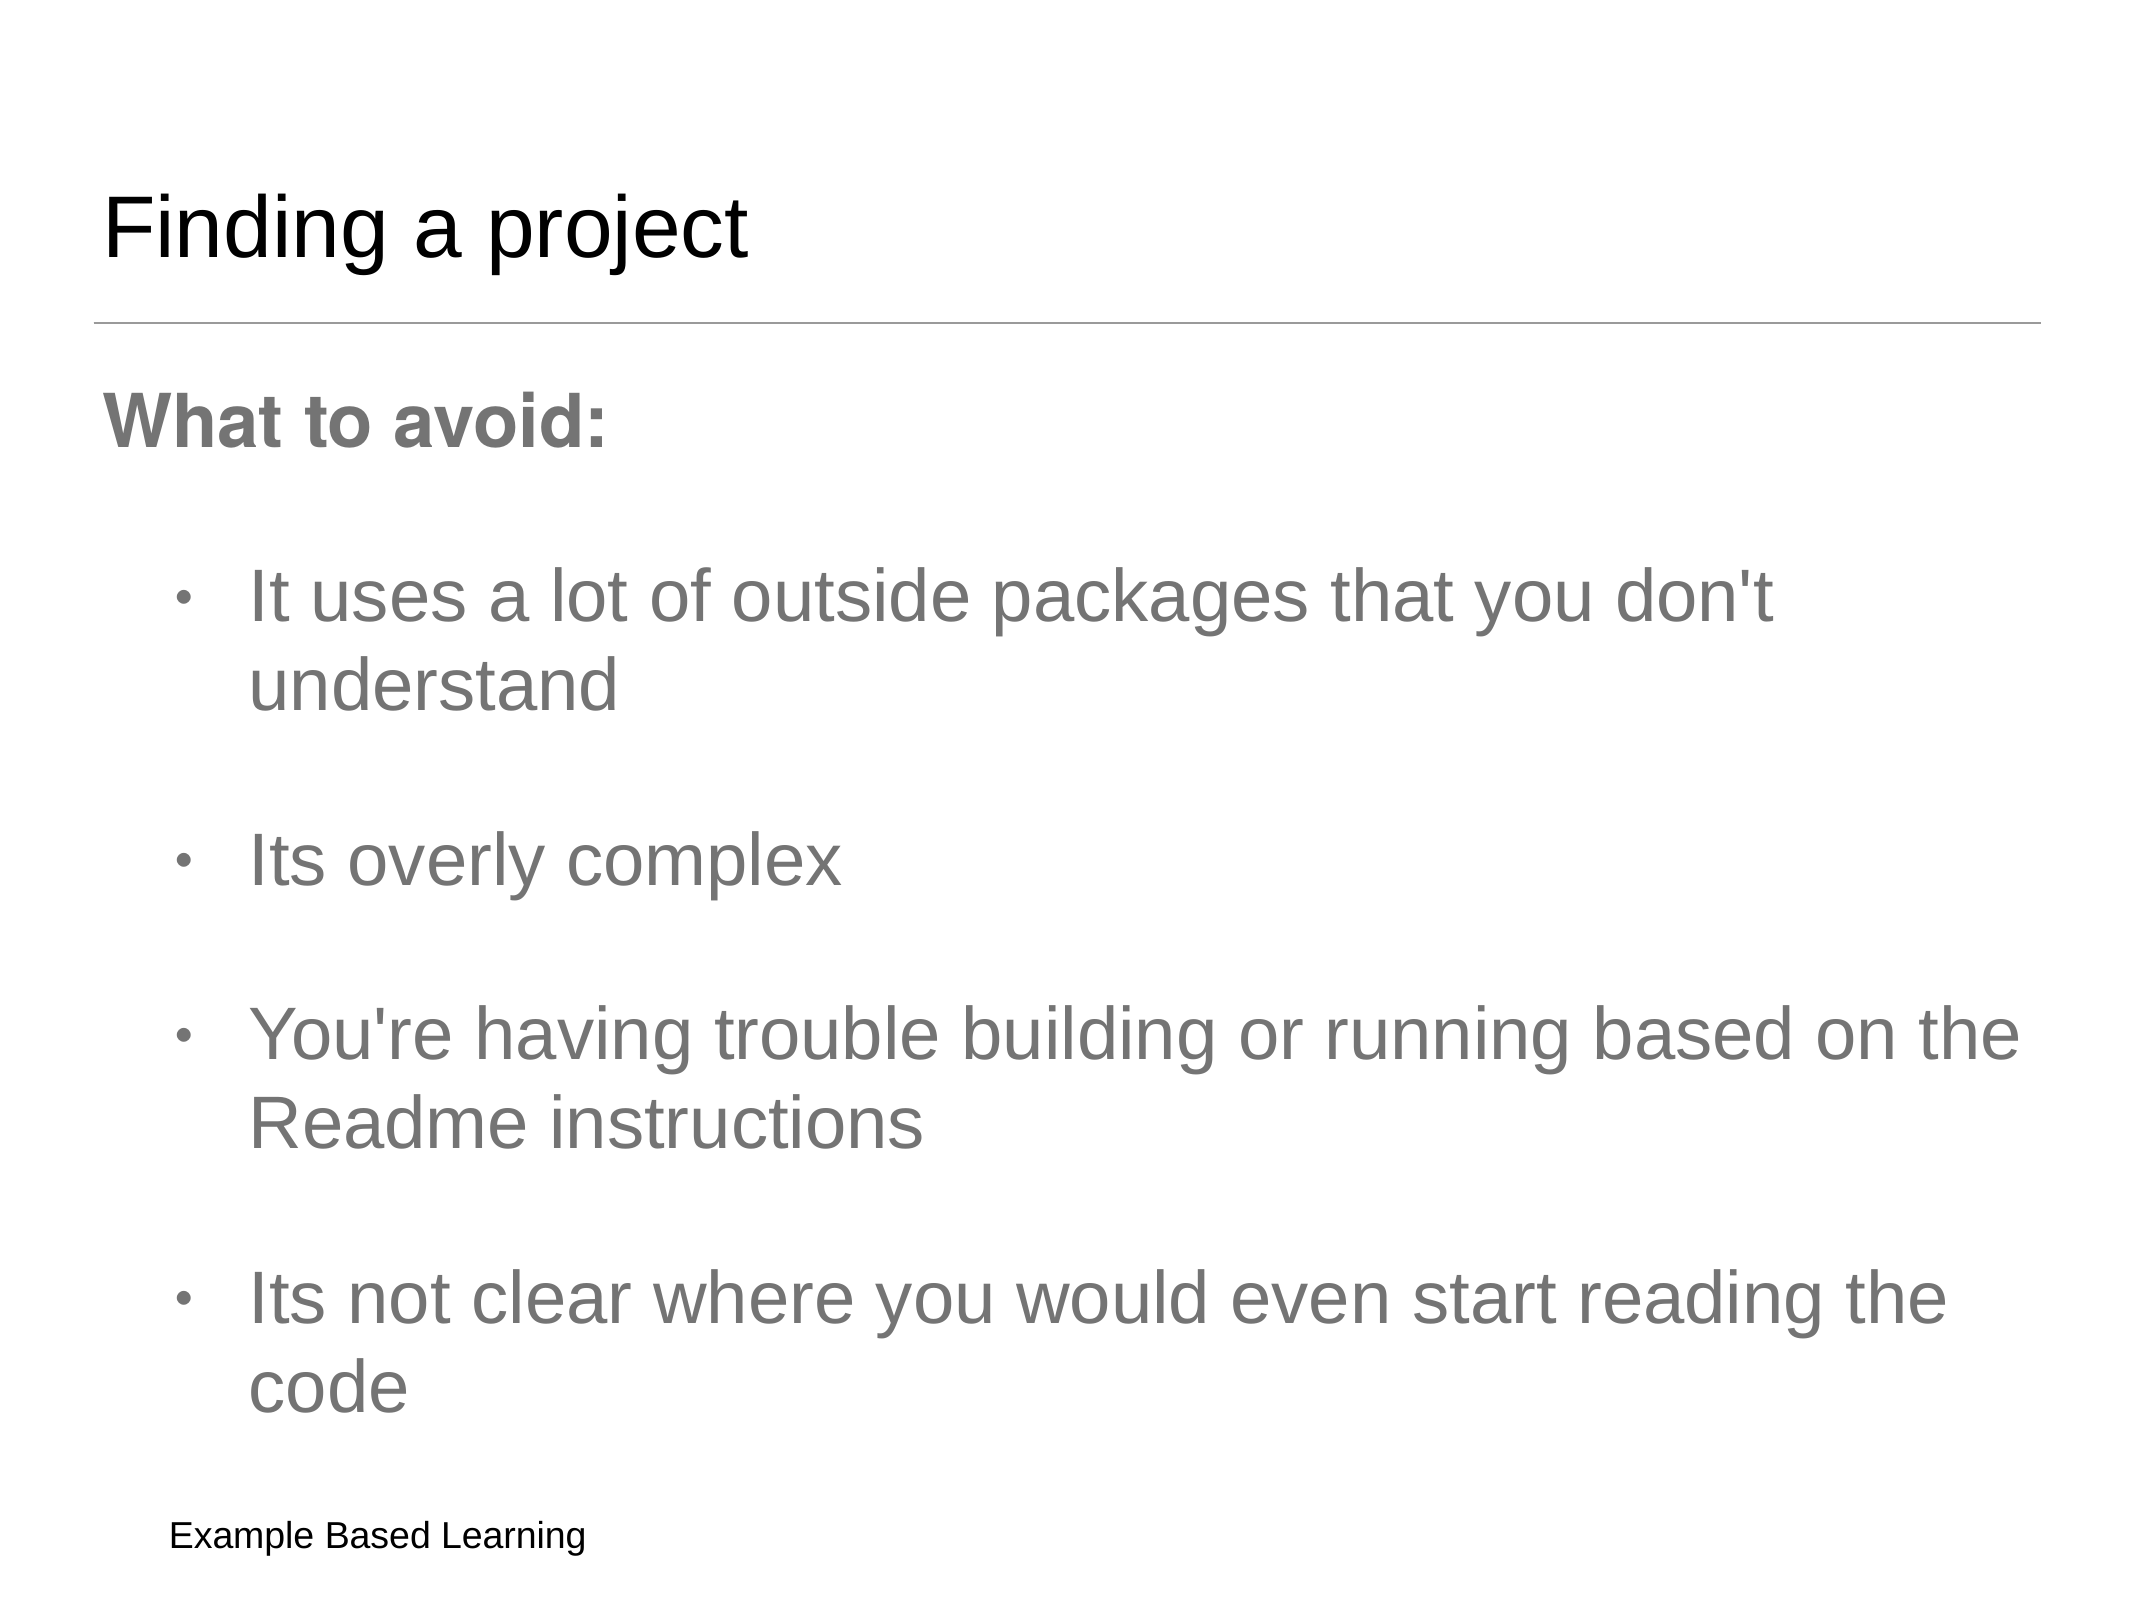

# Finding a project

What to avoid:
It uses a lot of outside packages that you don't understand
Its overly complex
You're having trouble building or running based on the Readme instructions
Its not clear where you would even start reading the code
Example Based Learning
22